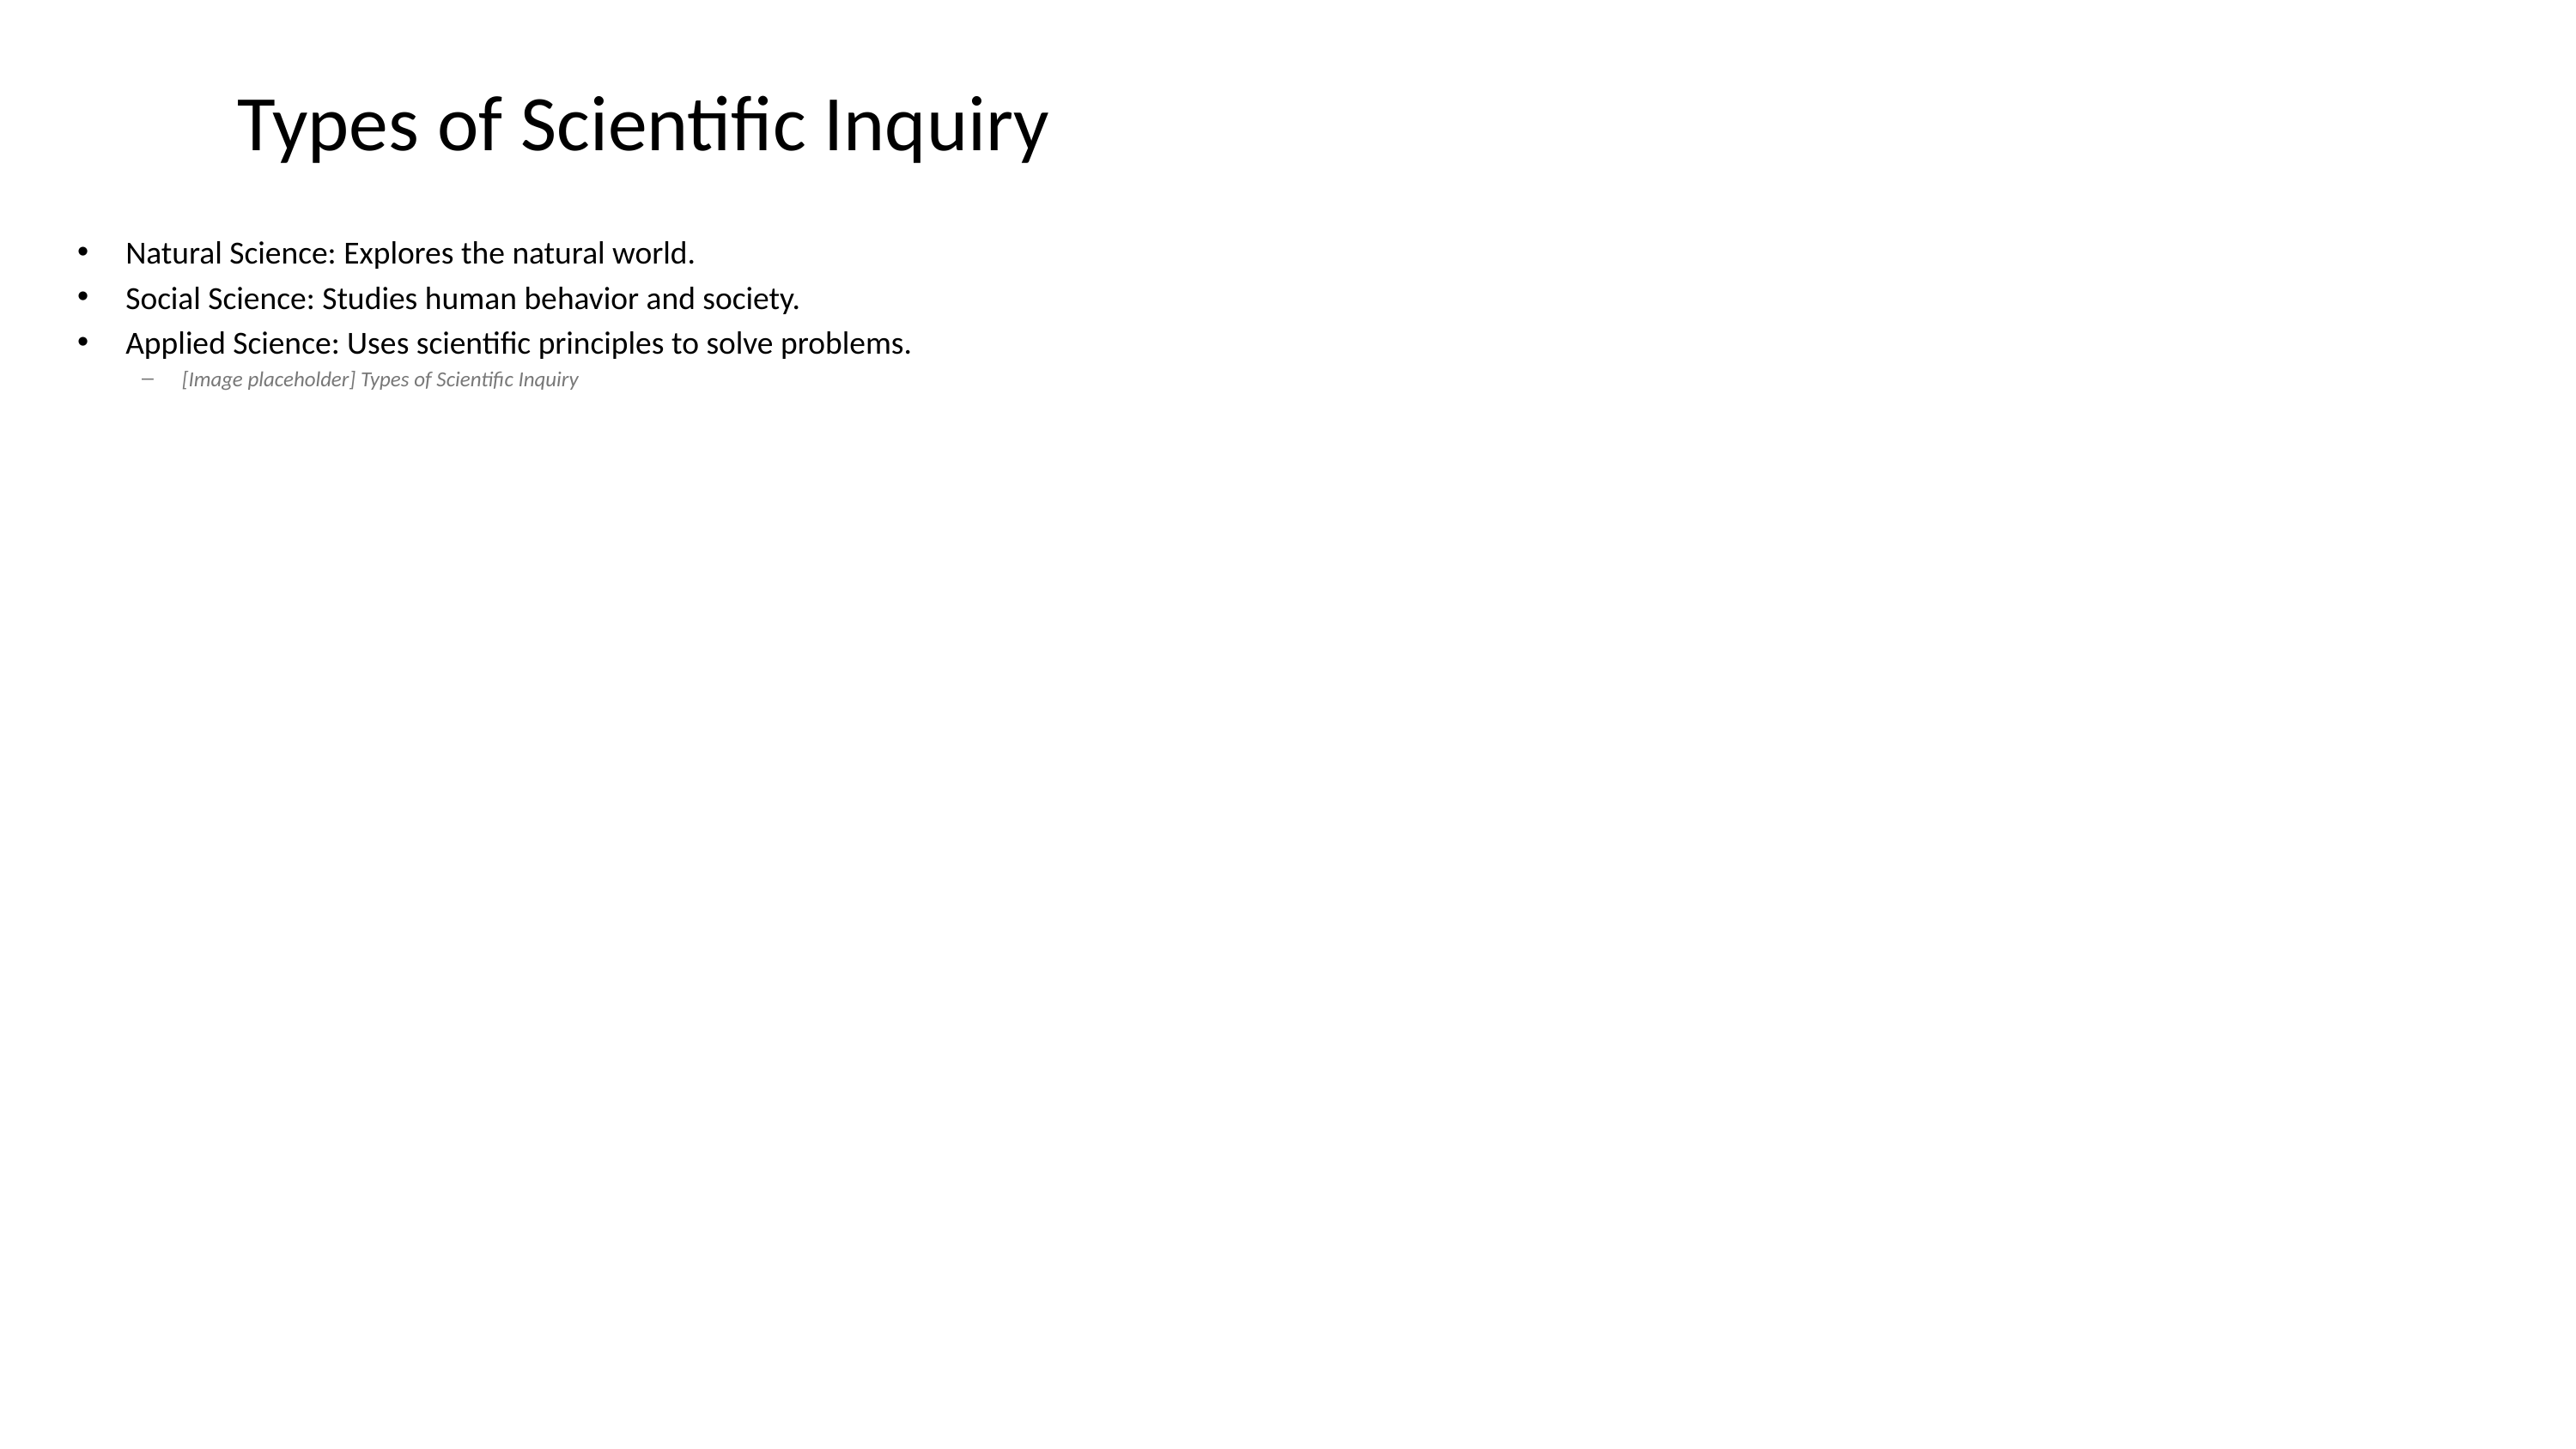

# Types of Scientific Inquiry
Natural Science: Explores the natural world.
Social Science: Studies human behavior and society.
Applied Science: Uses scientific principles to solve problems.
[Image placeholder] Types of Scientific Inquiry